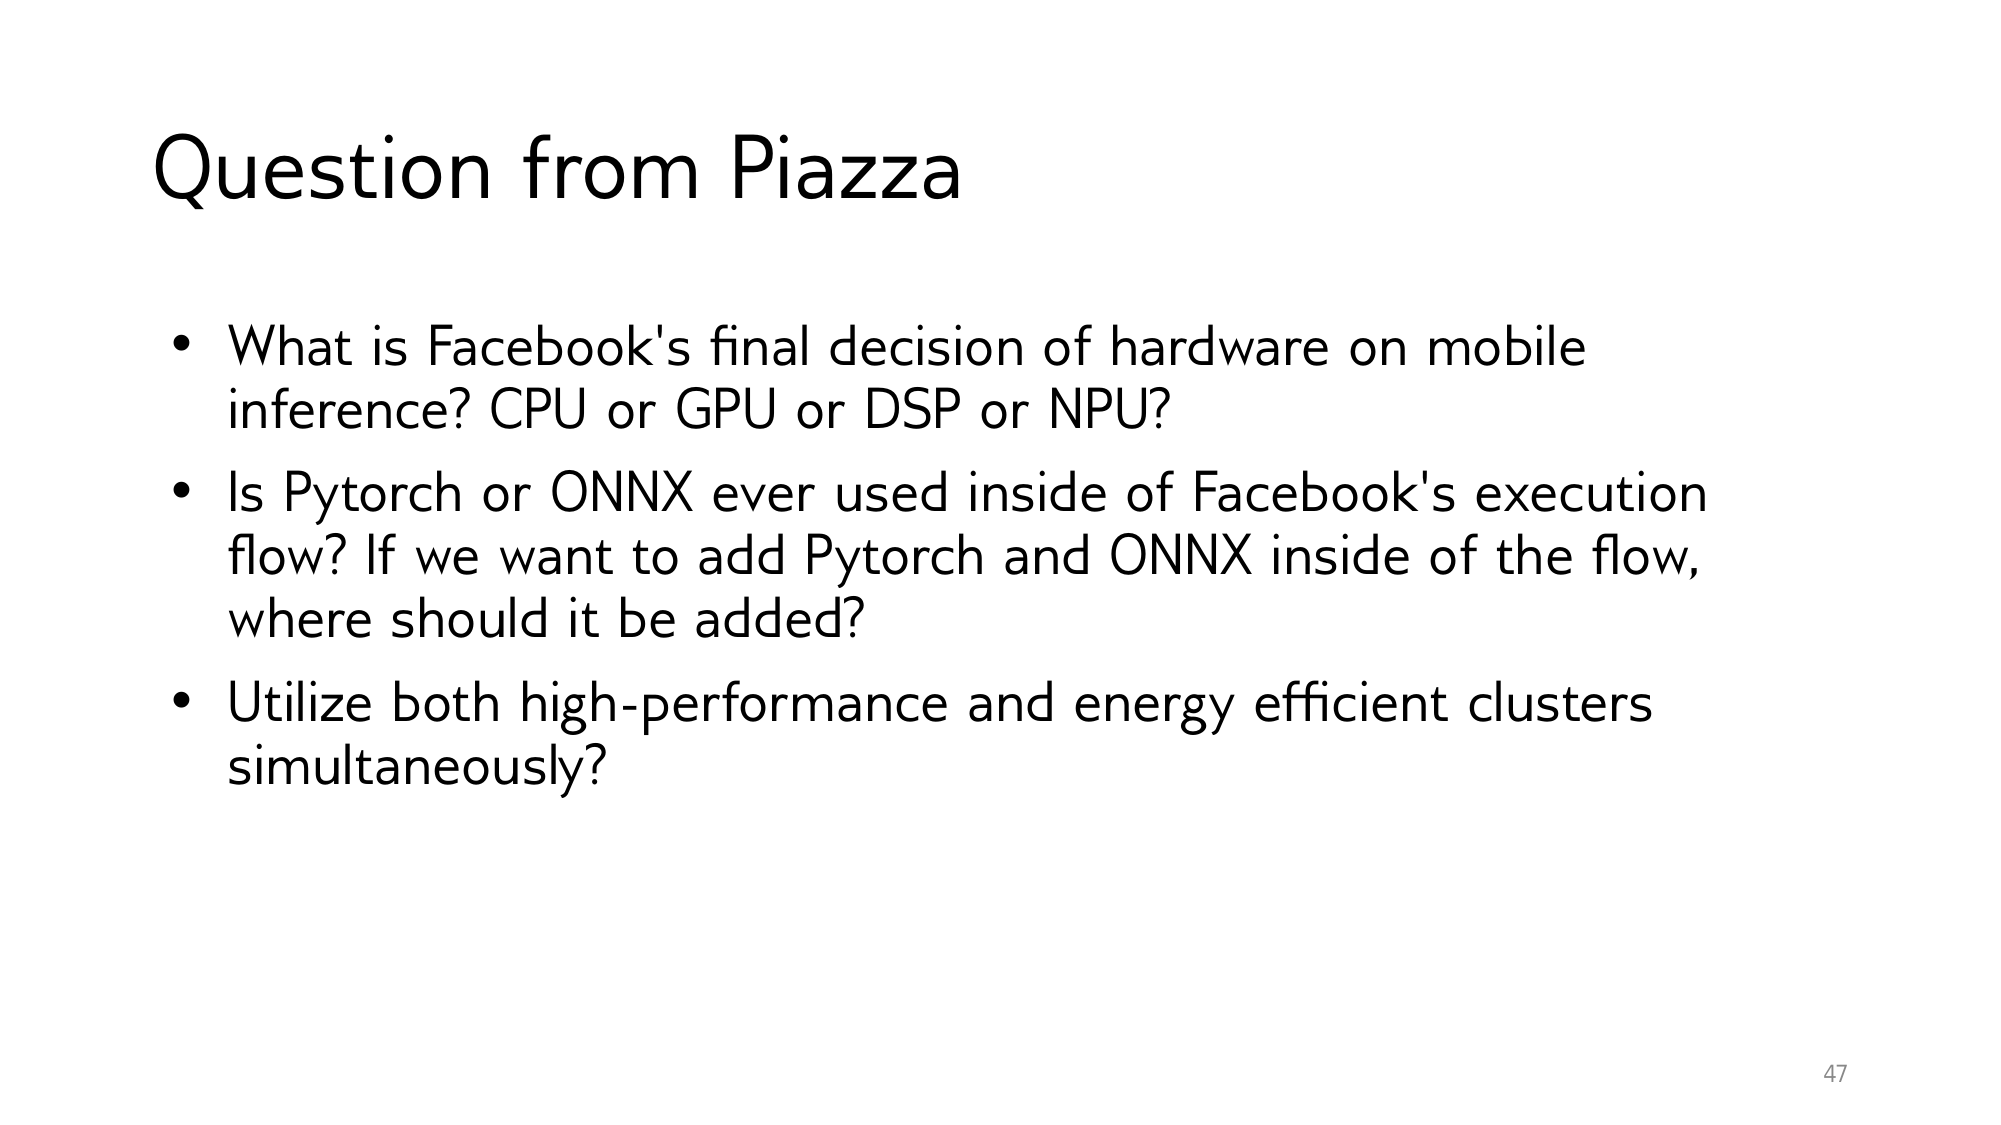

# Question from Piazza
What is Facebook's final decision of hardware on mobile inference? CPU or GPU or DSP or NPU?
Is Pytorch or ONNX ever used inside of Facebook's execution flow? If we want to add Pytorch and ONNX inside of the flow, where should it be added?
Utilize both high-performance and energy efficient clusters simultaneously?
47